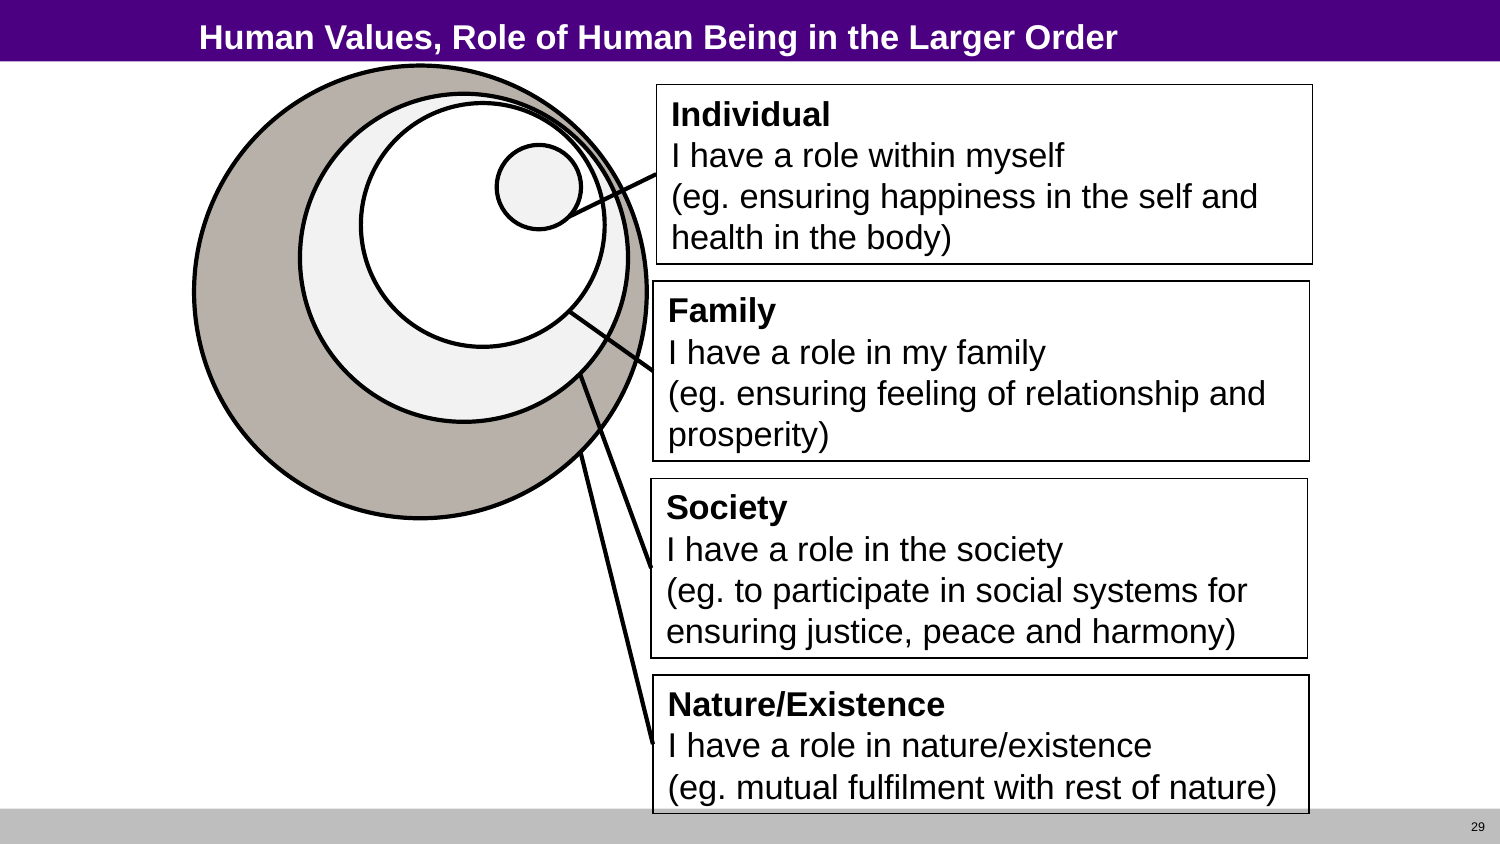

# Human Values, Role of Human Being in the Larger Order

Individual
I have a role within myself
(eg. ensuring happiness in the self and health in the body)

Family
I have a role in my family
(eg. ensuring feeling of relationship and prosperity)
Society
I have a role in the society
(eg. to participate in social systems for ensuring justice, peace and harmony)
Nature/Existence
I have a role in nature/existence
(eg. mutual fulfilment with rest of nature)